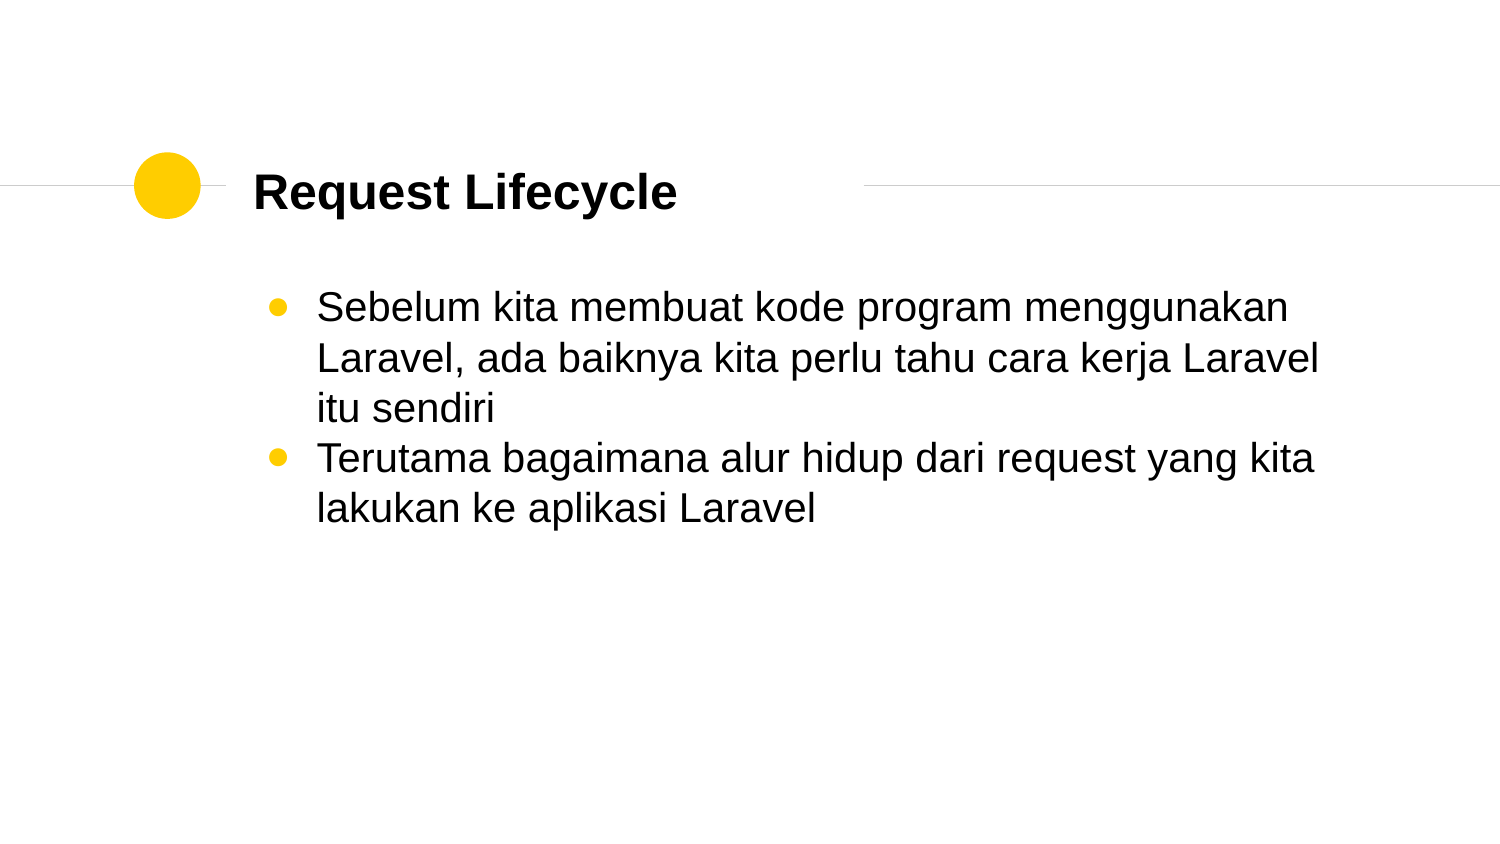

# Request Lifecycle
Sebelum kita membuat kode program menggunakan Laravel, ada baiknya kita perlu tahu cara kerja Laravel itu sendiri
Terutama bagaimana alur hidup dari request yang kita lakukan ke aplikasi Laravel